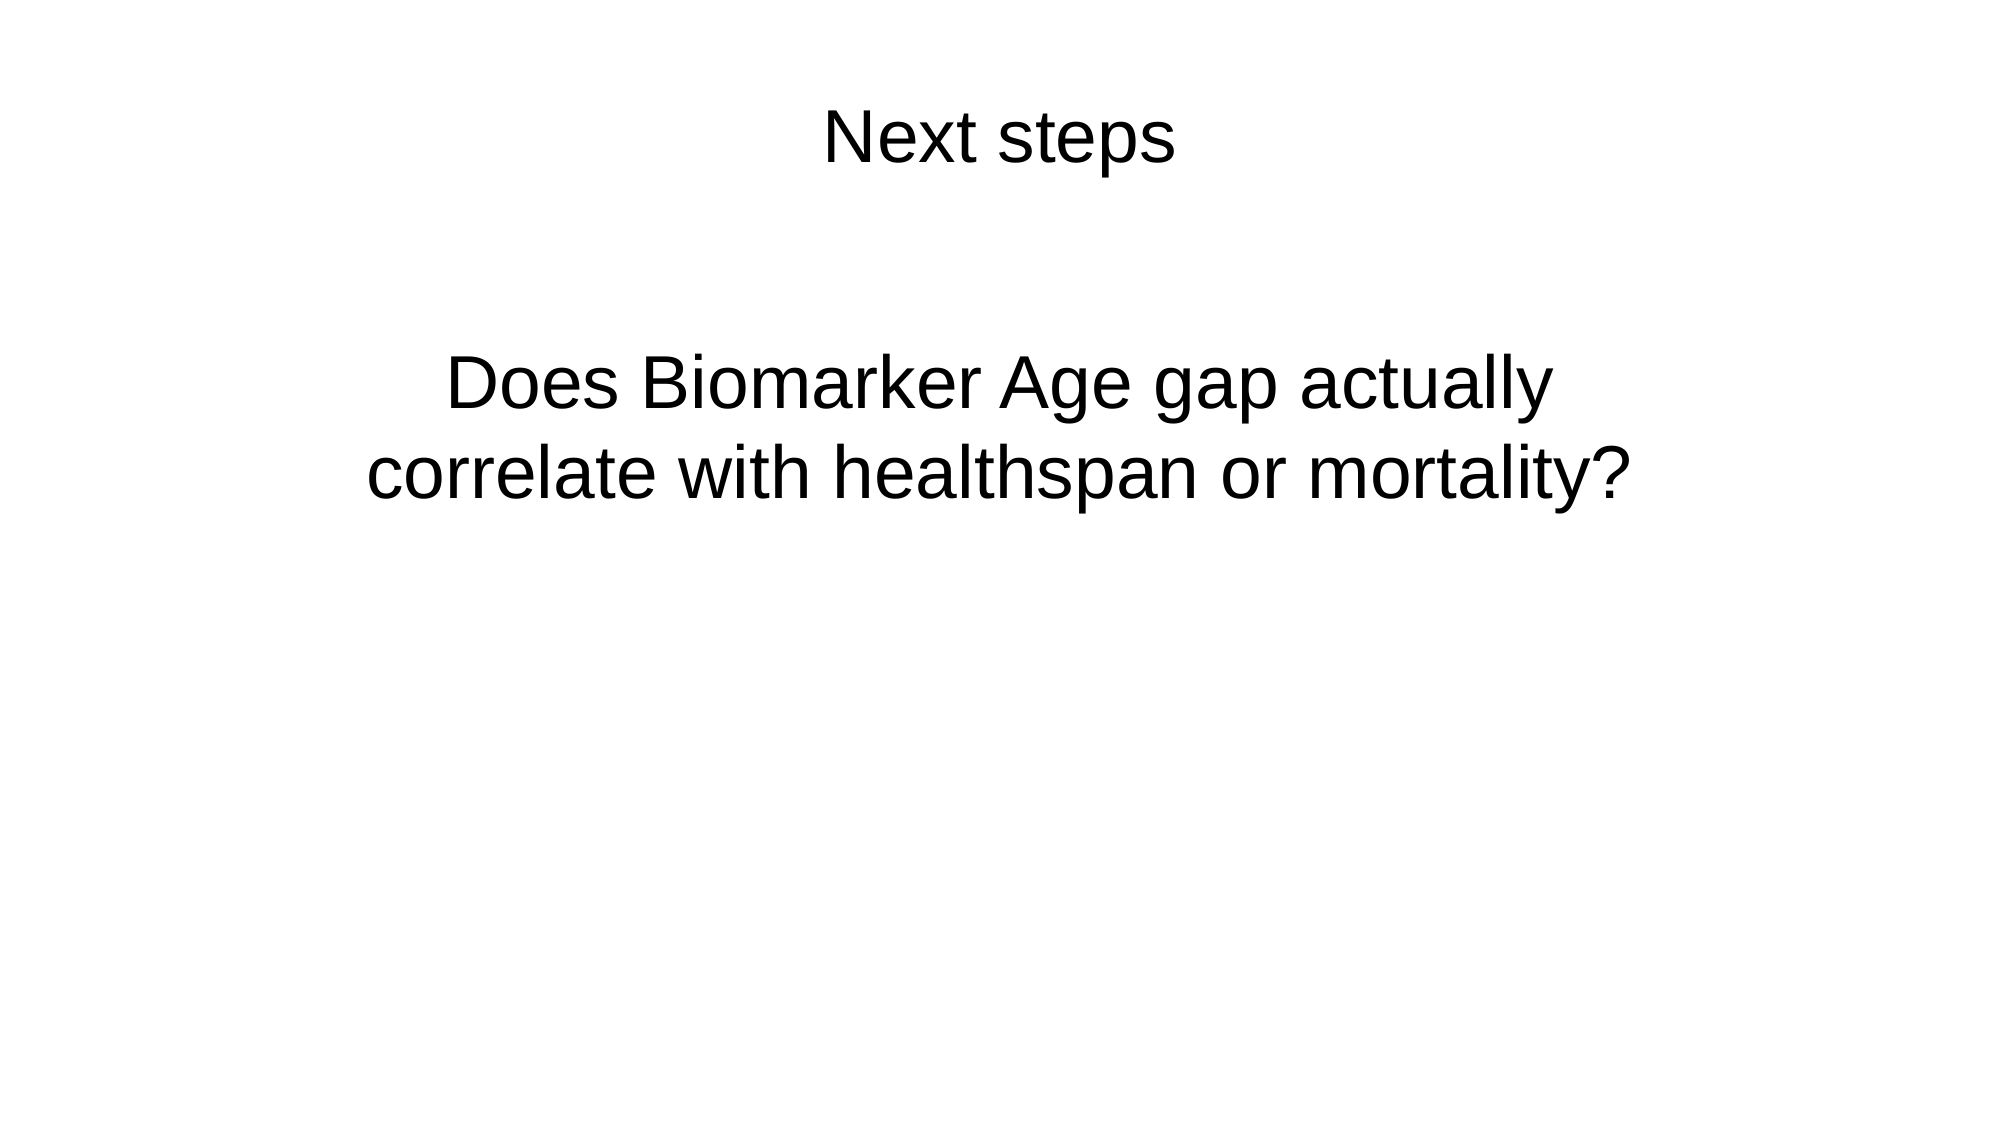

Next steps
Does Biomarker Age gap actually correlate with healthspan or mortality?